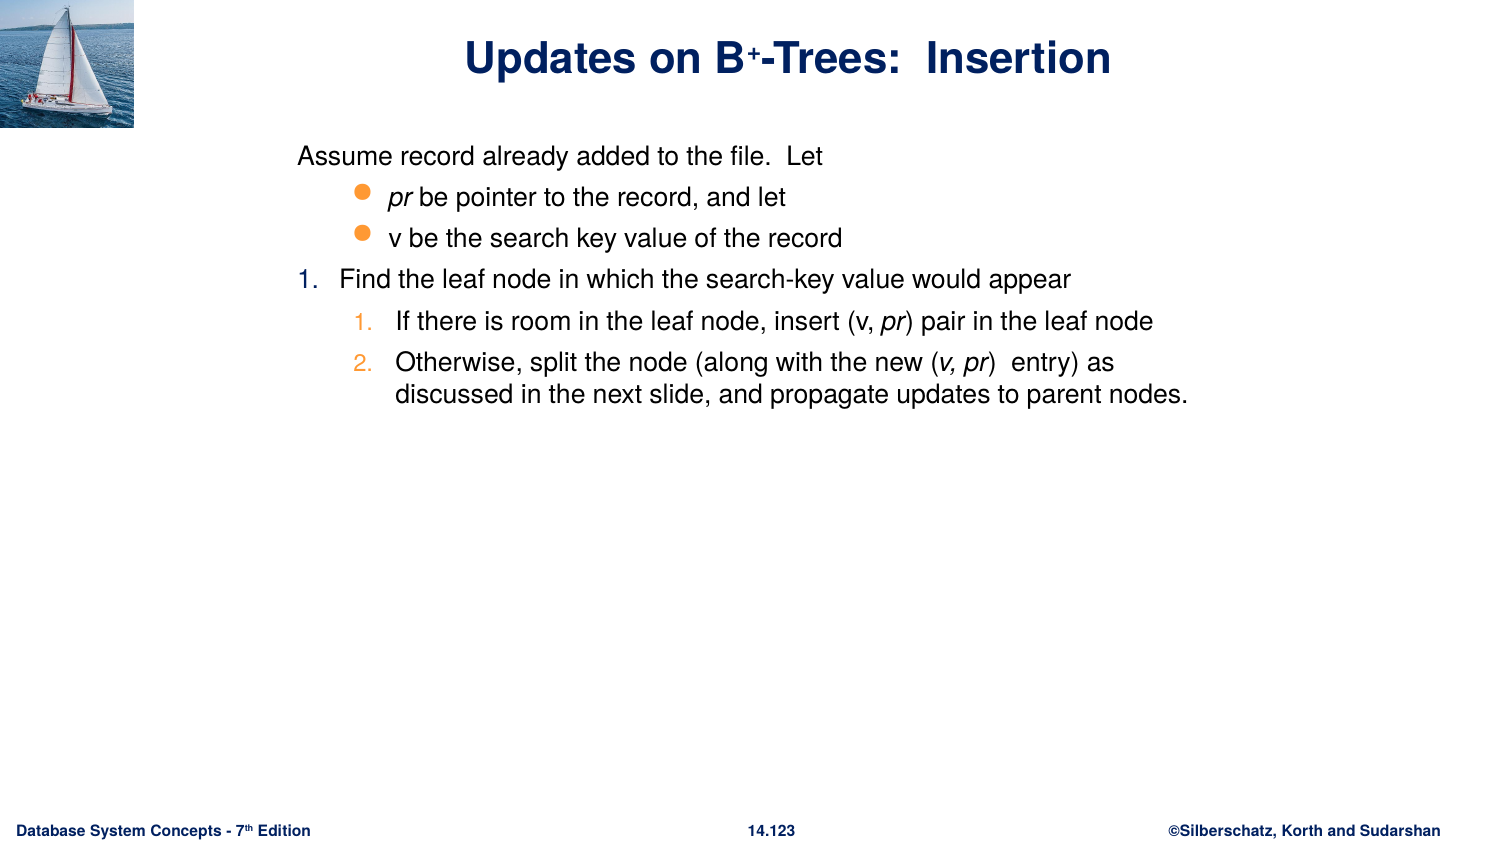

# Updates on B+-Trees:  Insertion
Assume record already added to the file.  Let
pr be pointer to the record, and let
v be the search key value of the record
Find the leaf node in which the search-key value would appear
If there is room in the leaf node, insert (v, pr) pair in the leaf node
Otherwise, split the node (along with the new (v, pr)  entry) as discussed in the next slide, and propagate updates to parent nodes.